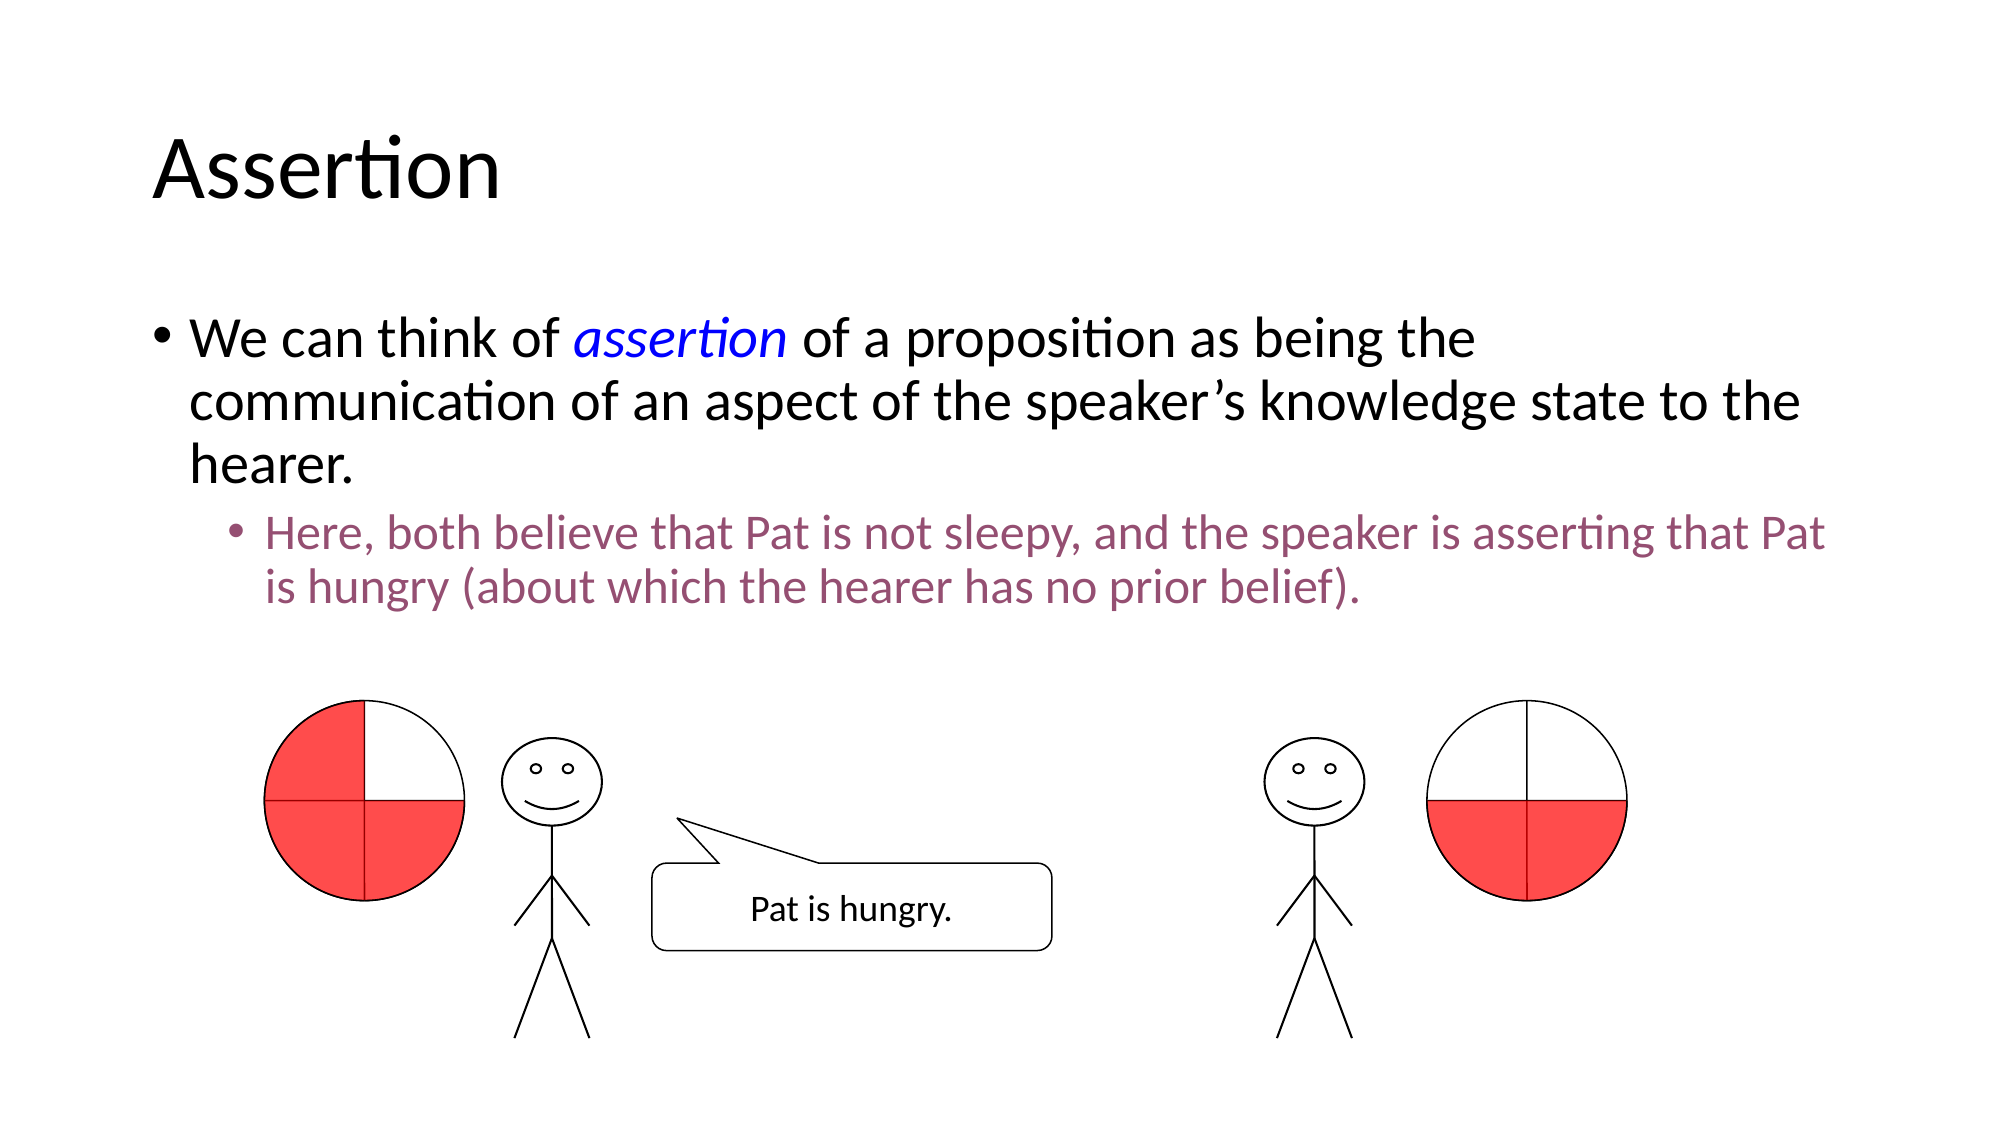

# Assertion
We can think of assertion of a proposition as being the communication of an aspect of the speaker’s knowledge state to the hearer.
Here, both believe that Pat is not sleepy, and the speaker is asserting that Pat is hungry (about which the hearer has no prior belief).

Pat is hungry.